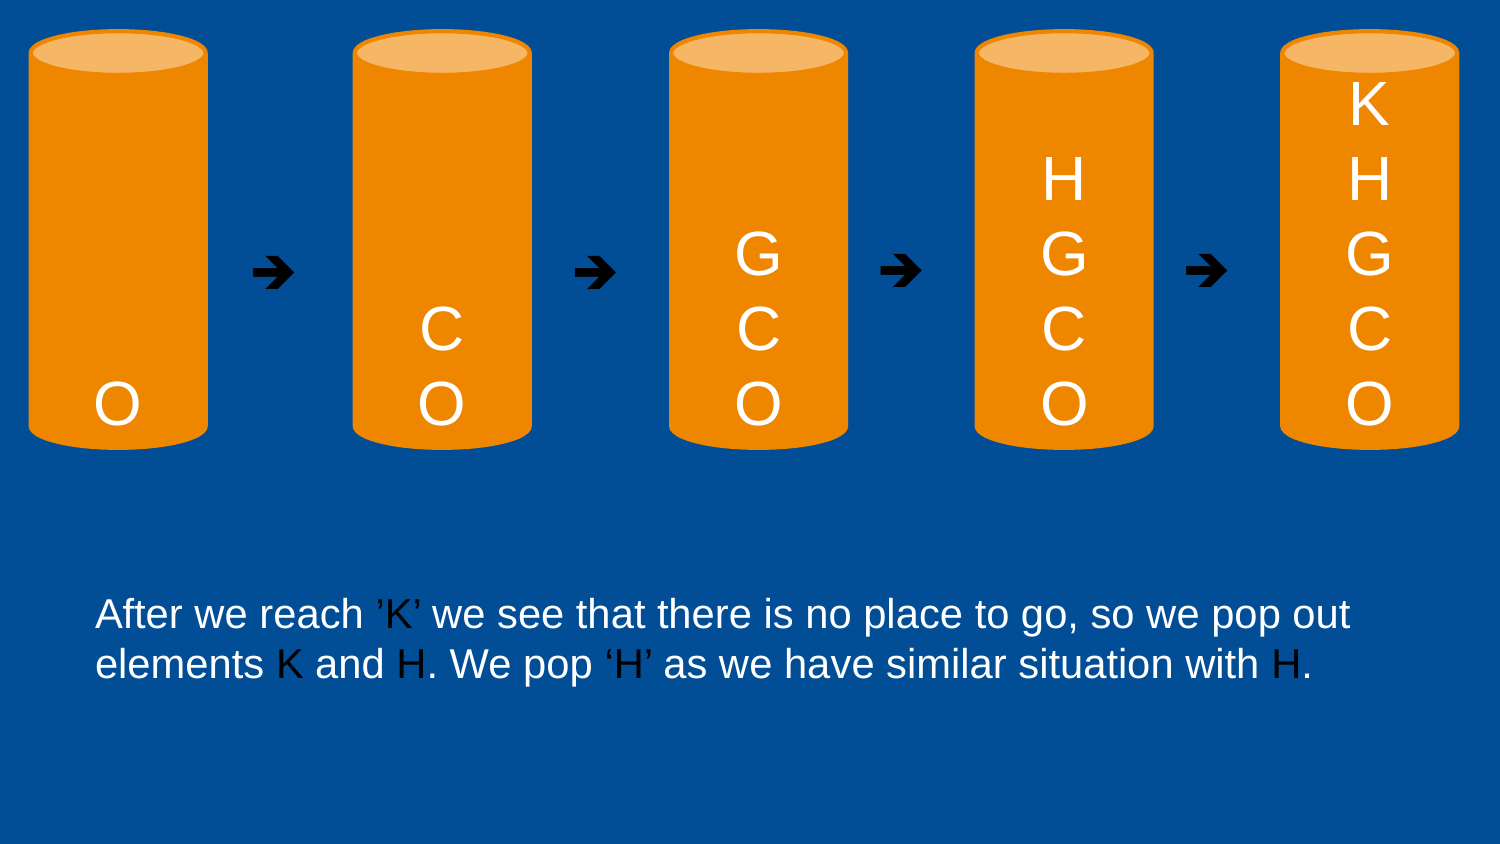

O

C
O

G
C
O

H
G
C
O
K
H
G
C
O
🡺
🡺
🡺
🡺
After we reach ’K’ we see that there is no place to go, so we pop out elements K and H. We pop ‘H’ as we have similar situation with H.